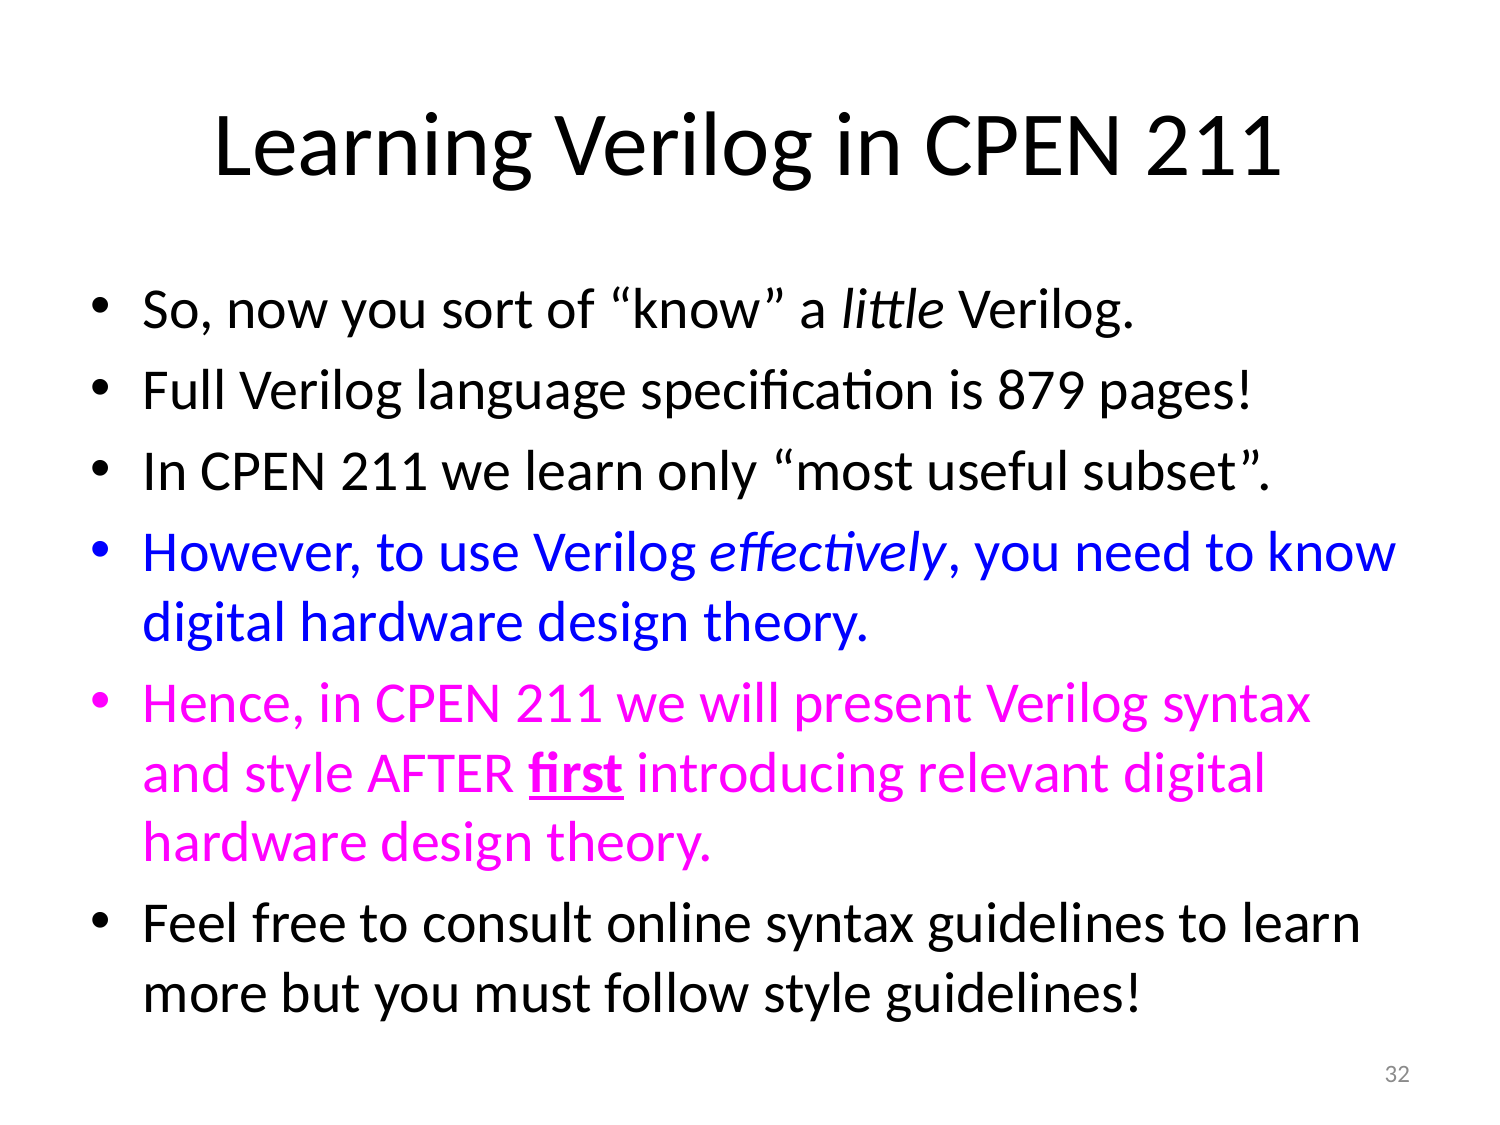

# Learning Verilog in CPEN 211
So, now you sort of “know” a little Verilog.
Full Verilog language specification is 879 pages!
In CPEN 211 we learn only “most useful subset”.
However, to use Verilog effectively, you need to know digital hardware design theory.
Hence, in CPEN 211 we will present Verilog syntax and style AFTER first introducing relevant digital hardware design theory.
Feel free to consult online syntax guidelines to learn more but you must follow style guidelines!
32